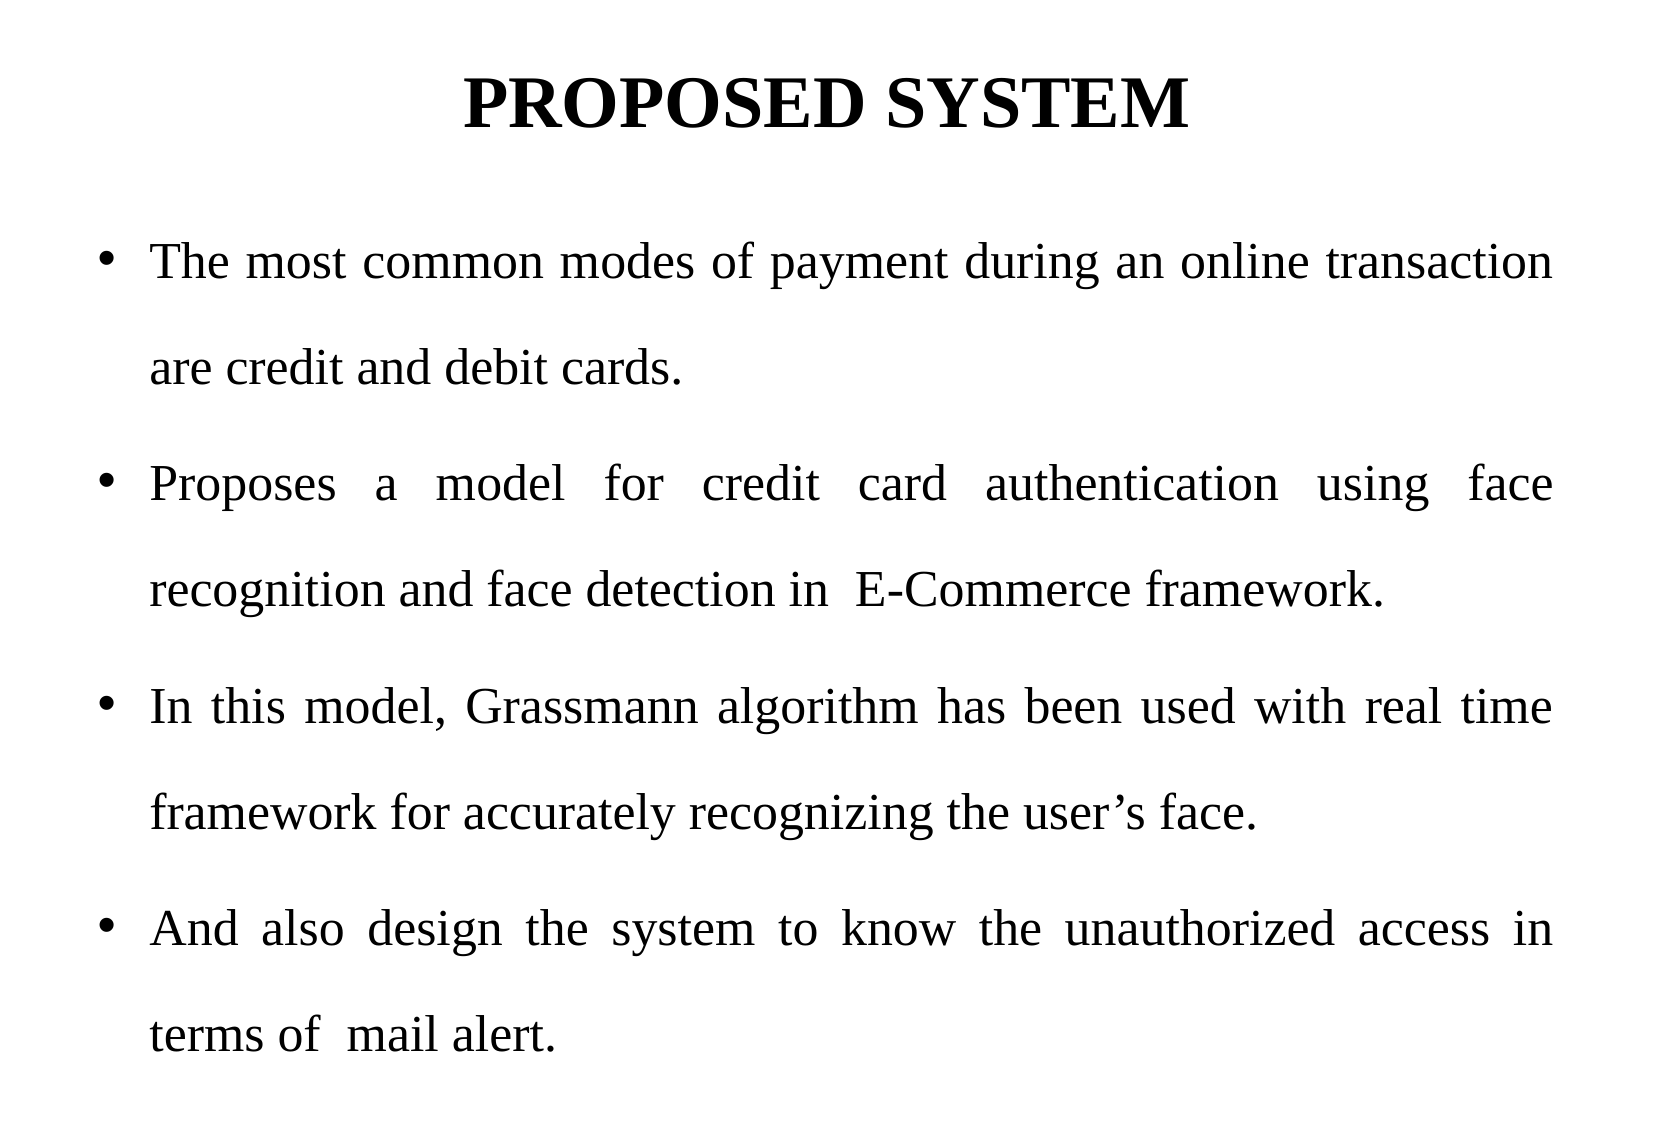

# PROPOSED SYSTEM
The most common modes of payment during an online transaction are credit and debit cards.
Proposes a model for credit card authentication using face recognition and face detection in  E-Commerce framework.
In this model, Grassmann algorithm has been used with real time framework for accurately recognizing the user’s face.
And also design the system to know the unauthorized access in terms of  mail alert.